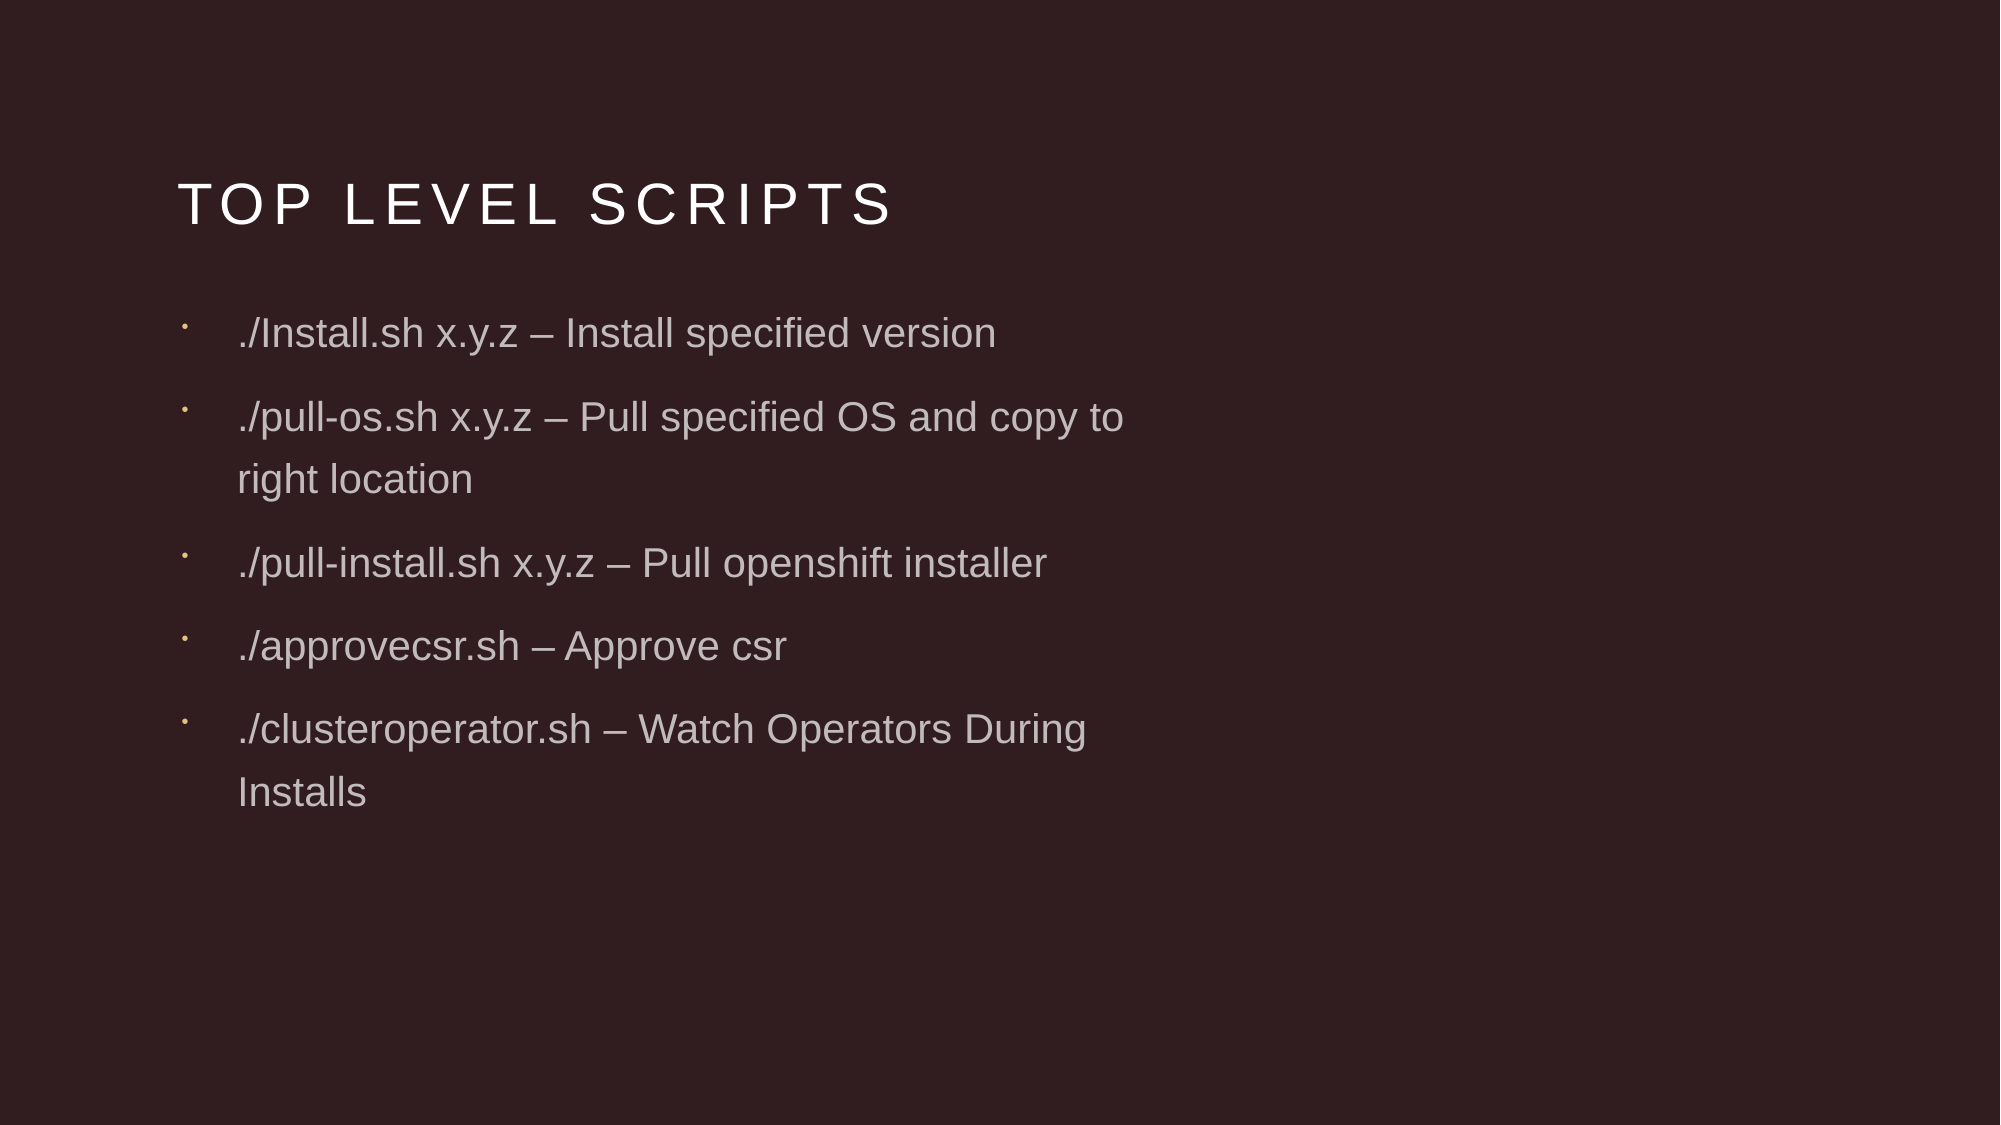

# Top level scripts
./Install.sh x.y.z – Install specified version
./pull-os.sh x.y.z – Pull specified OS and copy to right location
./pull-install.sh x.y.z – Pull openshift installer
./approvecsr.sh – Approve csr
./clusteroperator.sh – Watch Operators During Installs